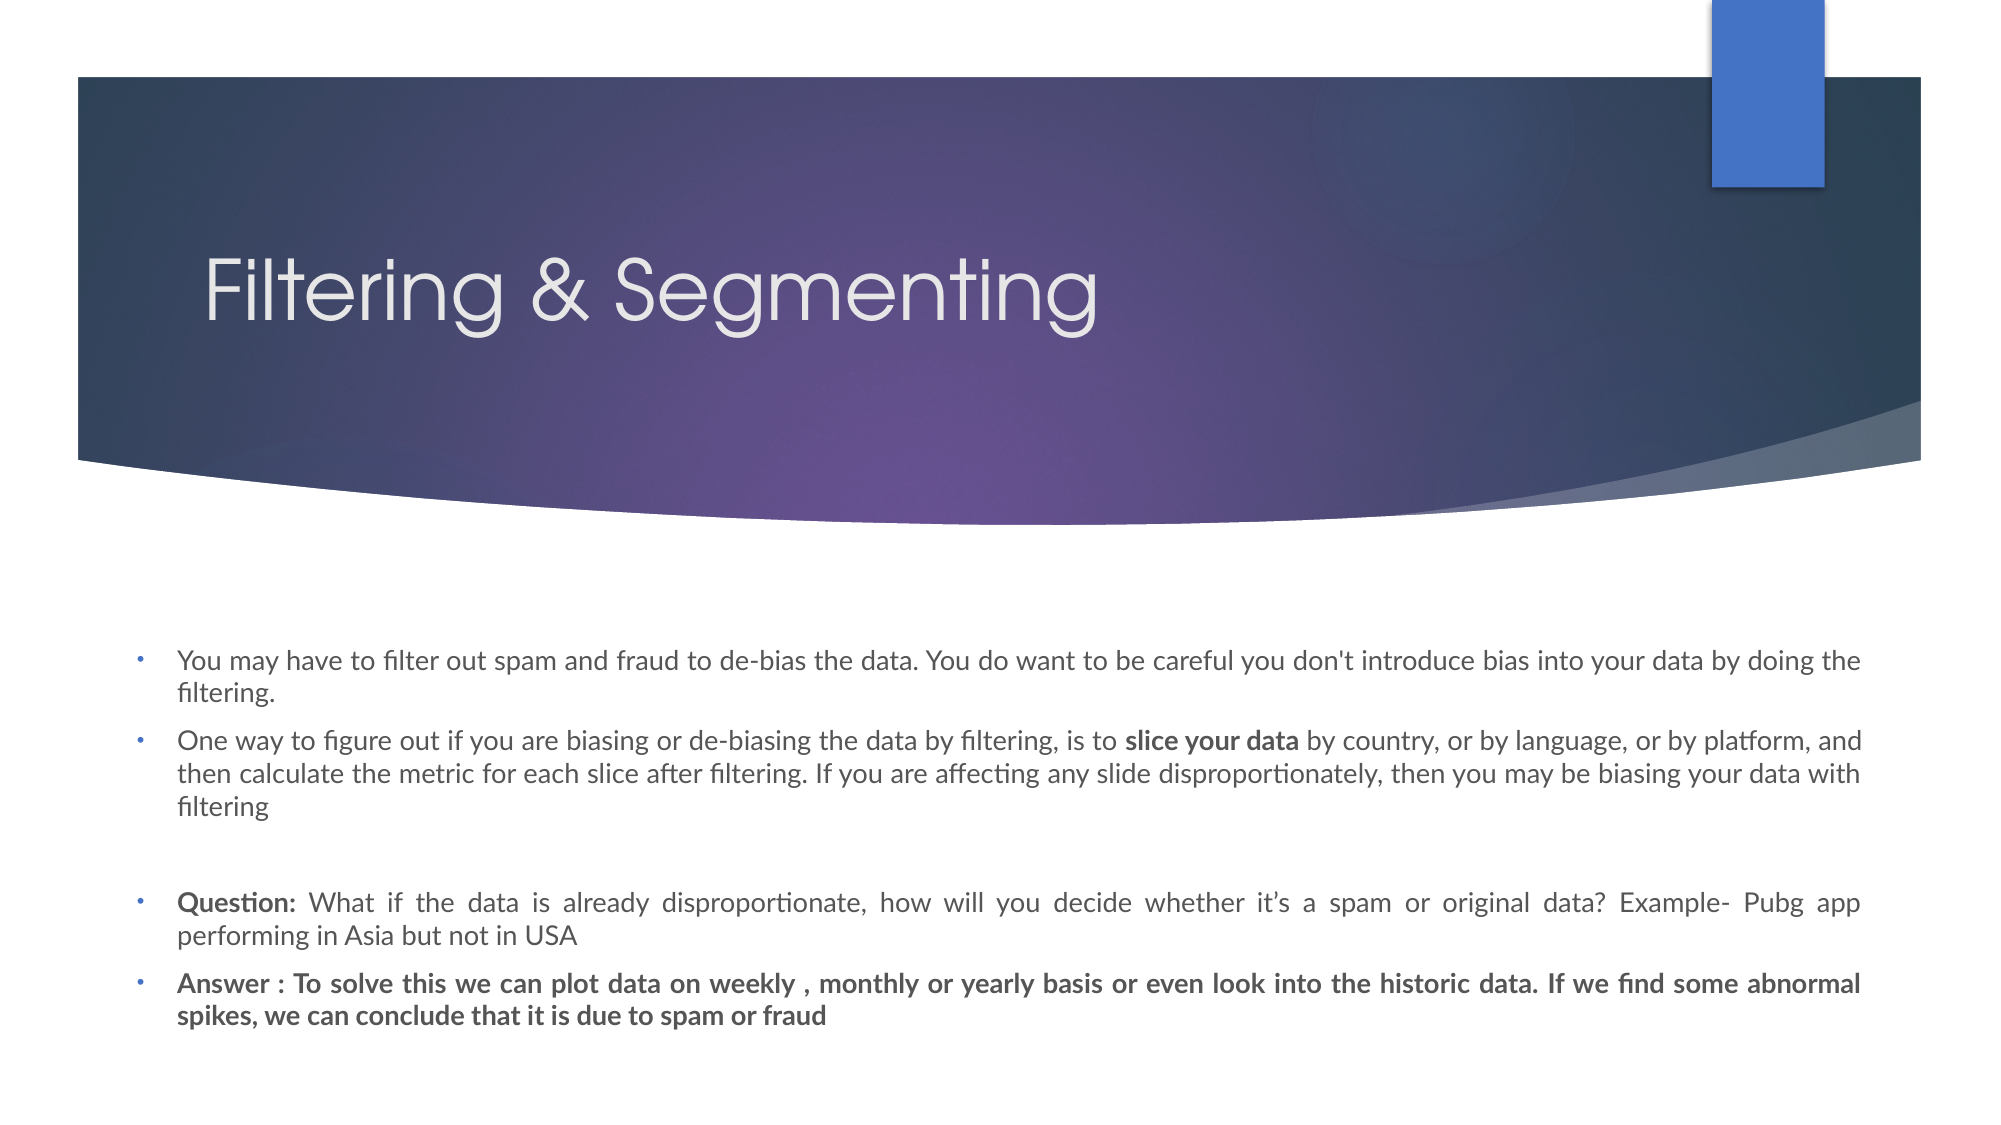

# Filtering & Segmenting
You may have to filter out spam and fraud to de-bias the data. You do want to be careful you don't introduce bias into your data by doing the filtering.
One way to figure out if you are biasing or de-biasing the data by filtering, is to slice your data by country, or by language, or by platform, and then calculate the metric for each slice after filtering. If you are affecting any slide disproportionately, then you may be biasing your data with filtering

Question: What if the data is already disproportionate, how will you decide whether it’s a spam or original data? Example- Pubg app performing in Asia but not in USA
Answer : To solve this we can plot data on weekly , monthly or yearly basis or even look into the historic data. If we find some abnormal spikes, we can conclude that it is due to spam or fraud